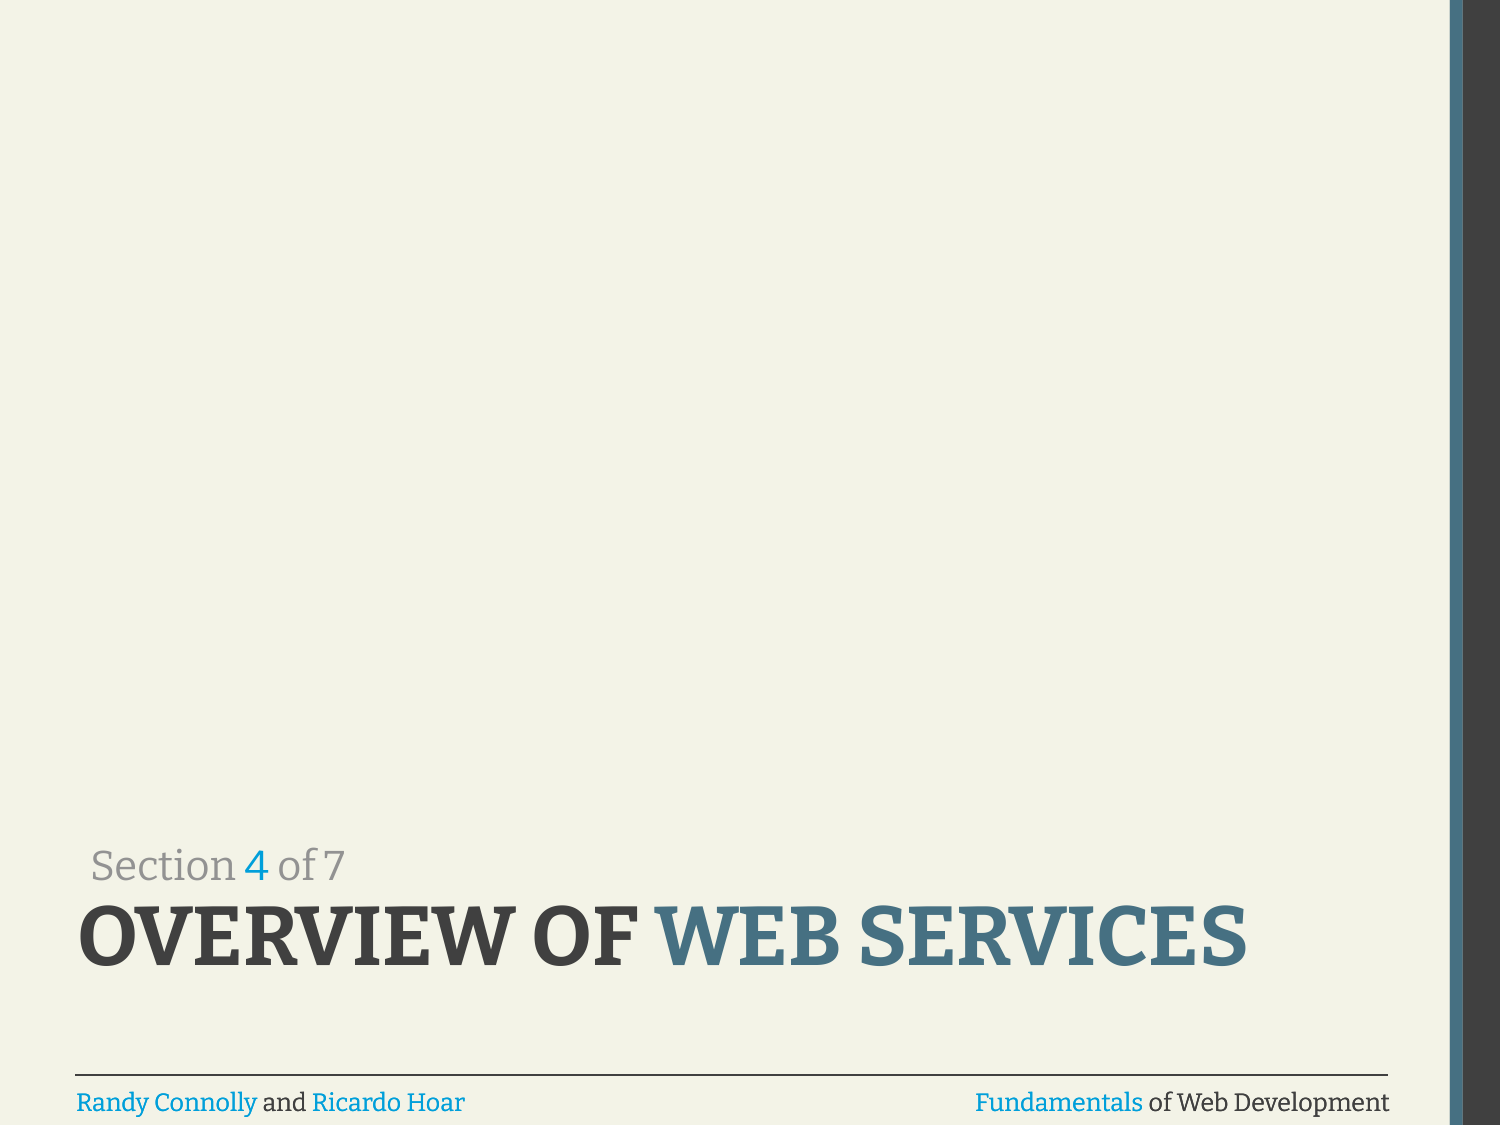

Section 4 of 7
# Overview of Web Services